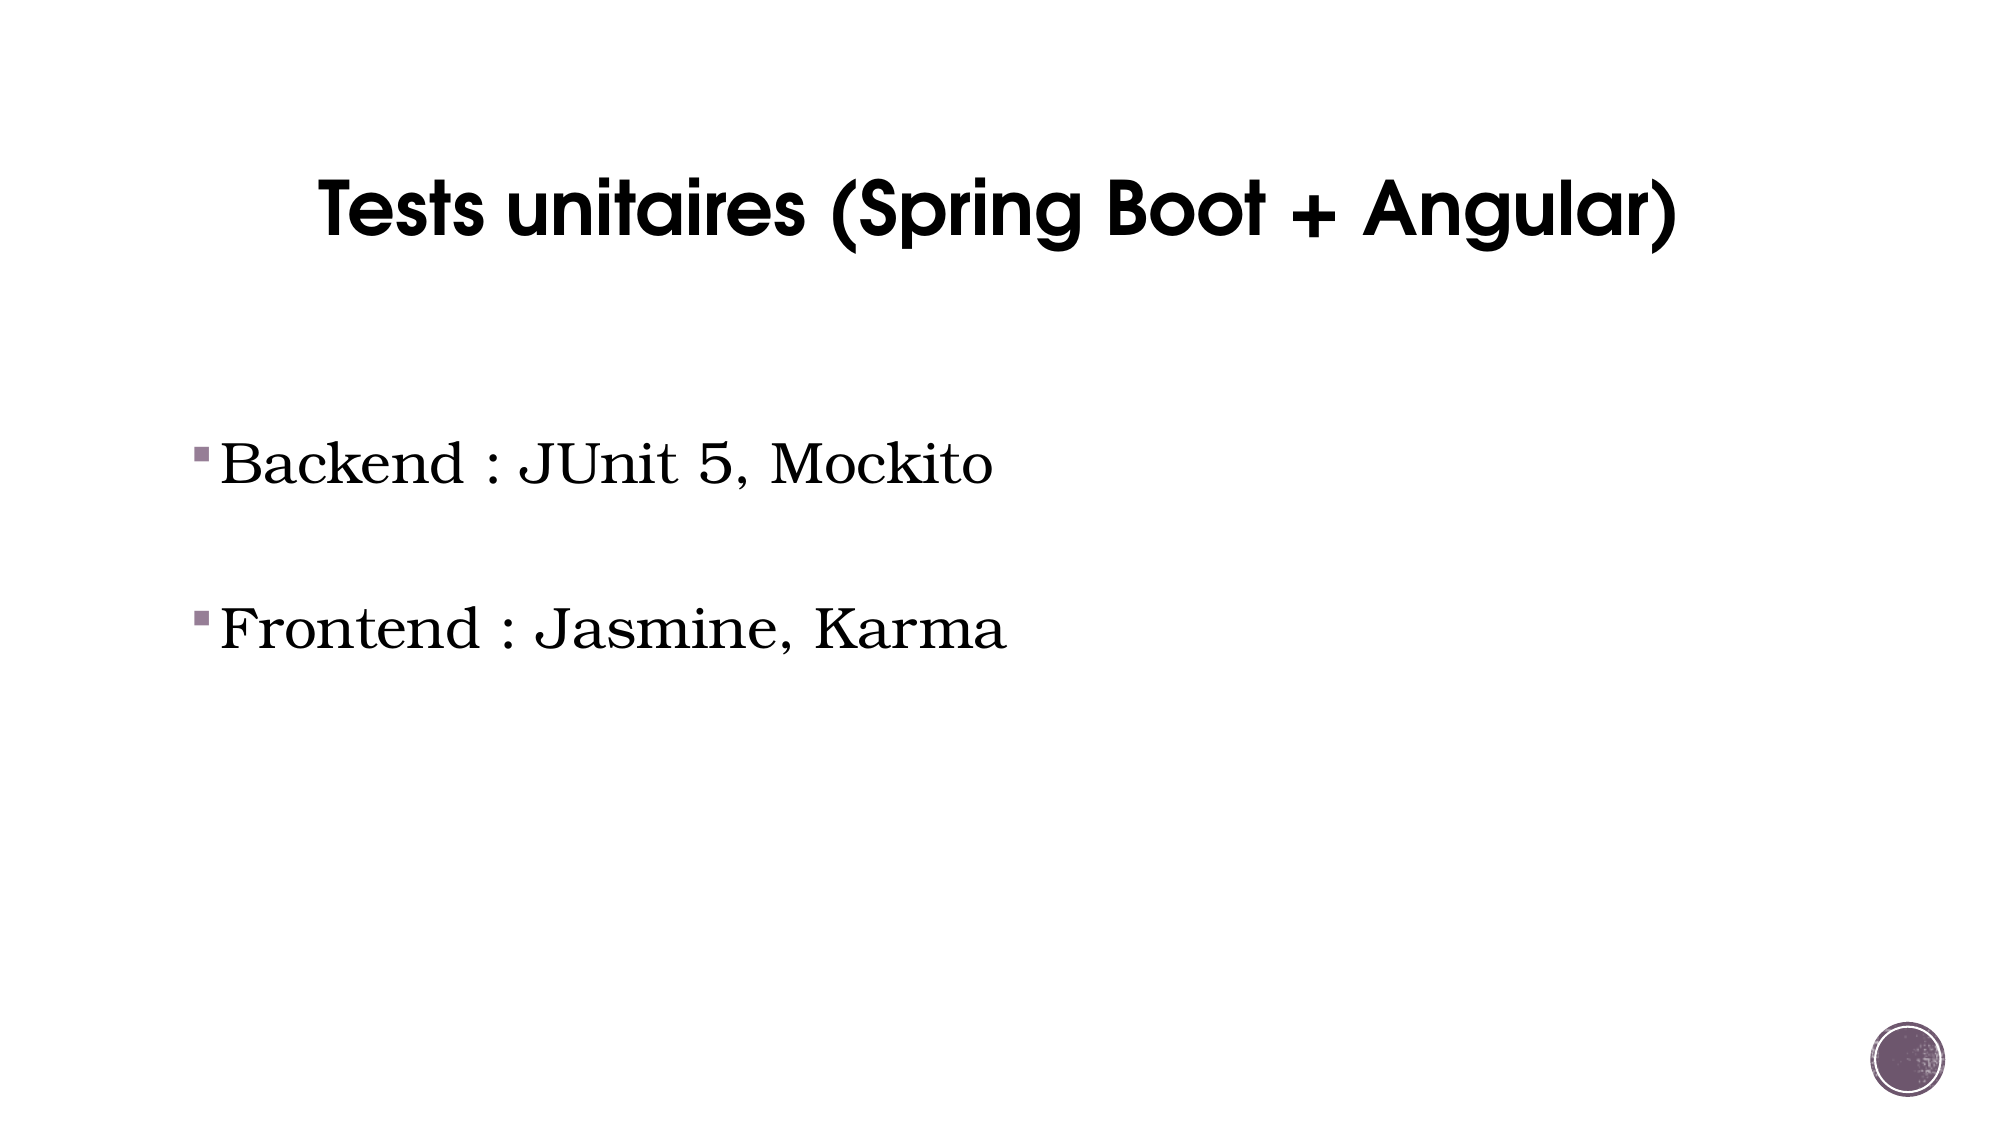

# Tests unitaires (Spring Boot + Angular)
Backend : JUnit 5, Mockito
Frontend : Jasmine, Karma